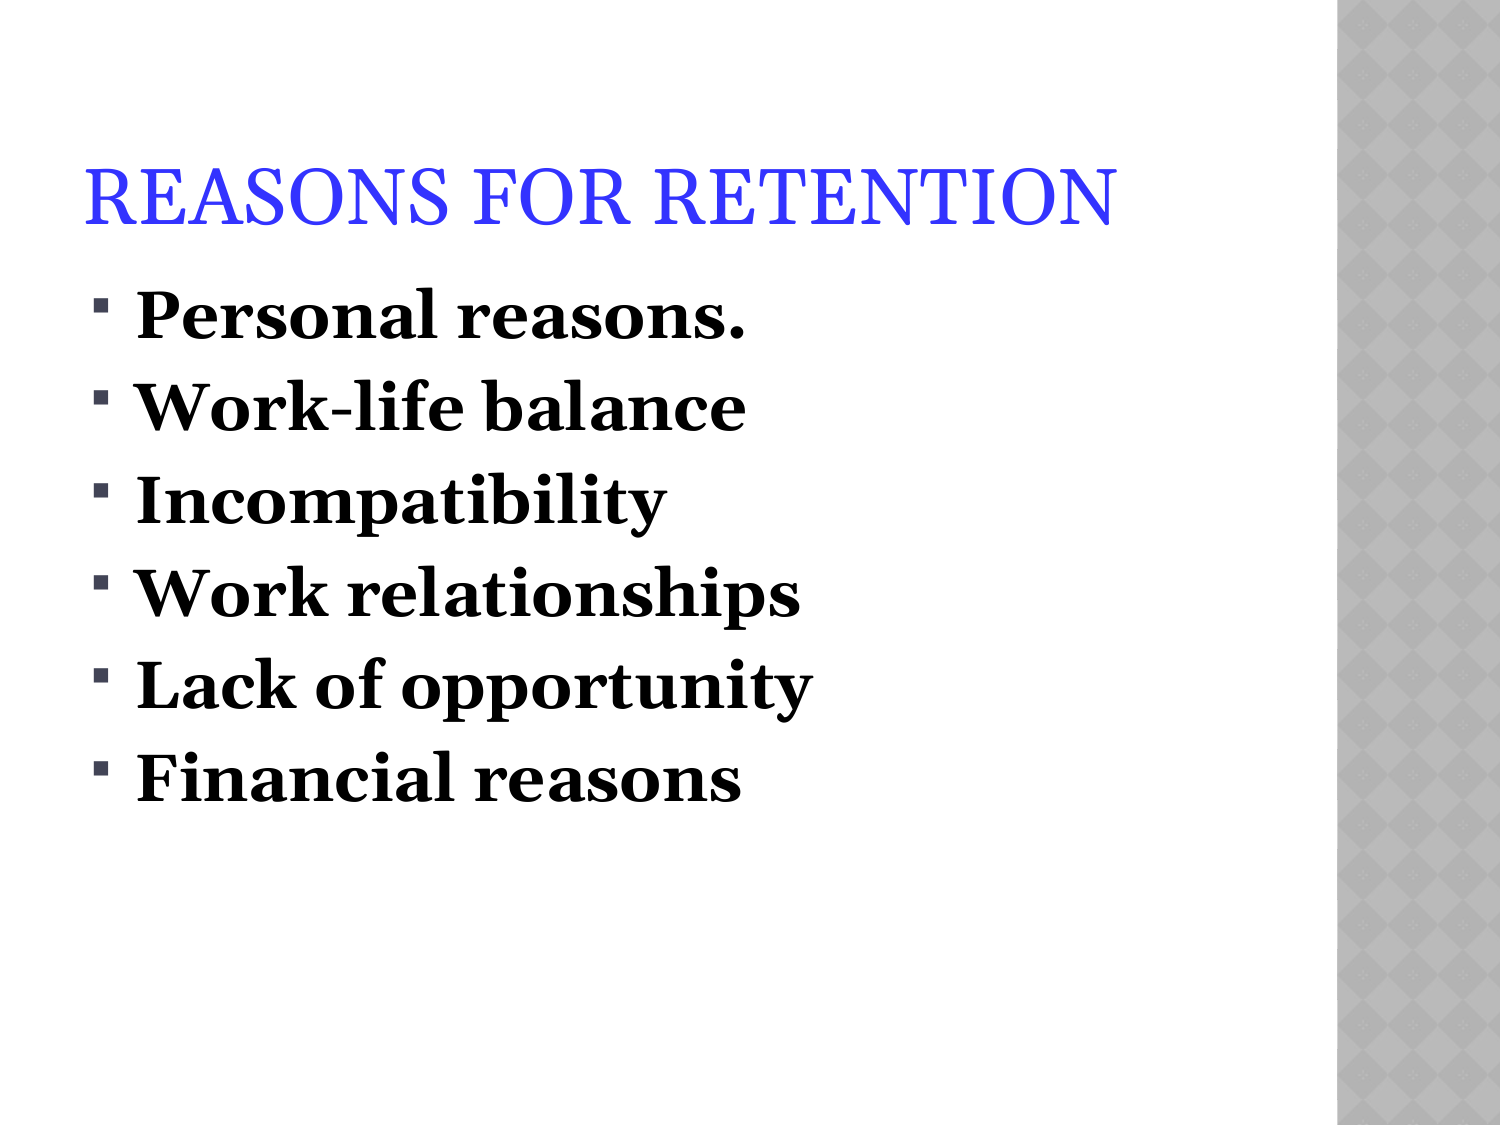

# Reasons For RETENTION
Personal reasons.
Work-life balance
Incompatibility
Work relationships
Lack of opportunity
Financial reasons